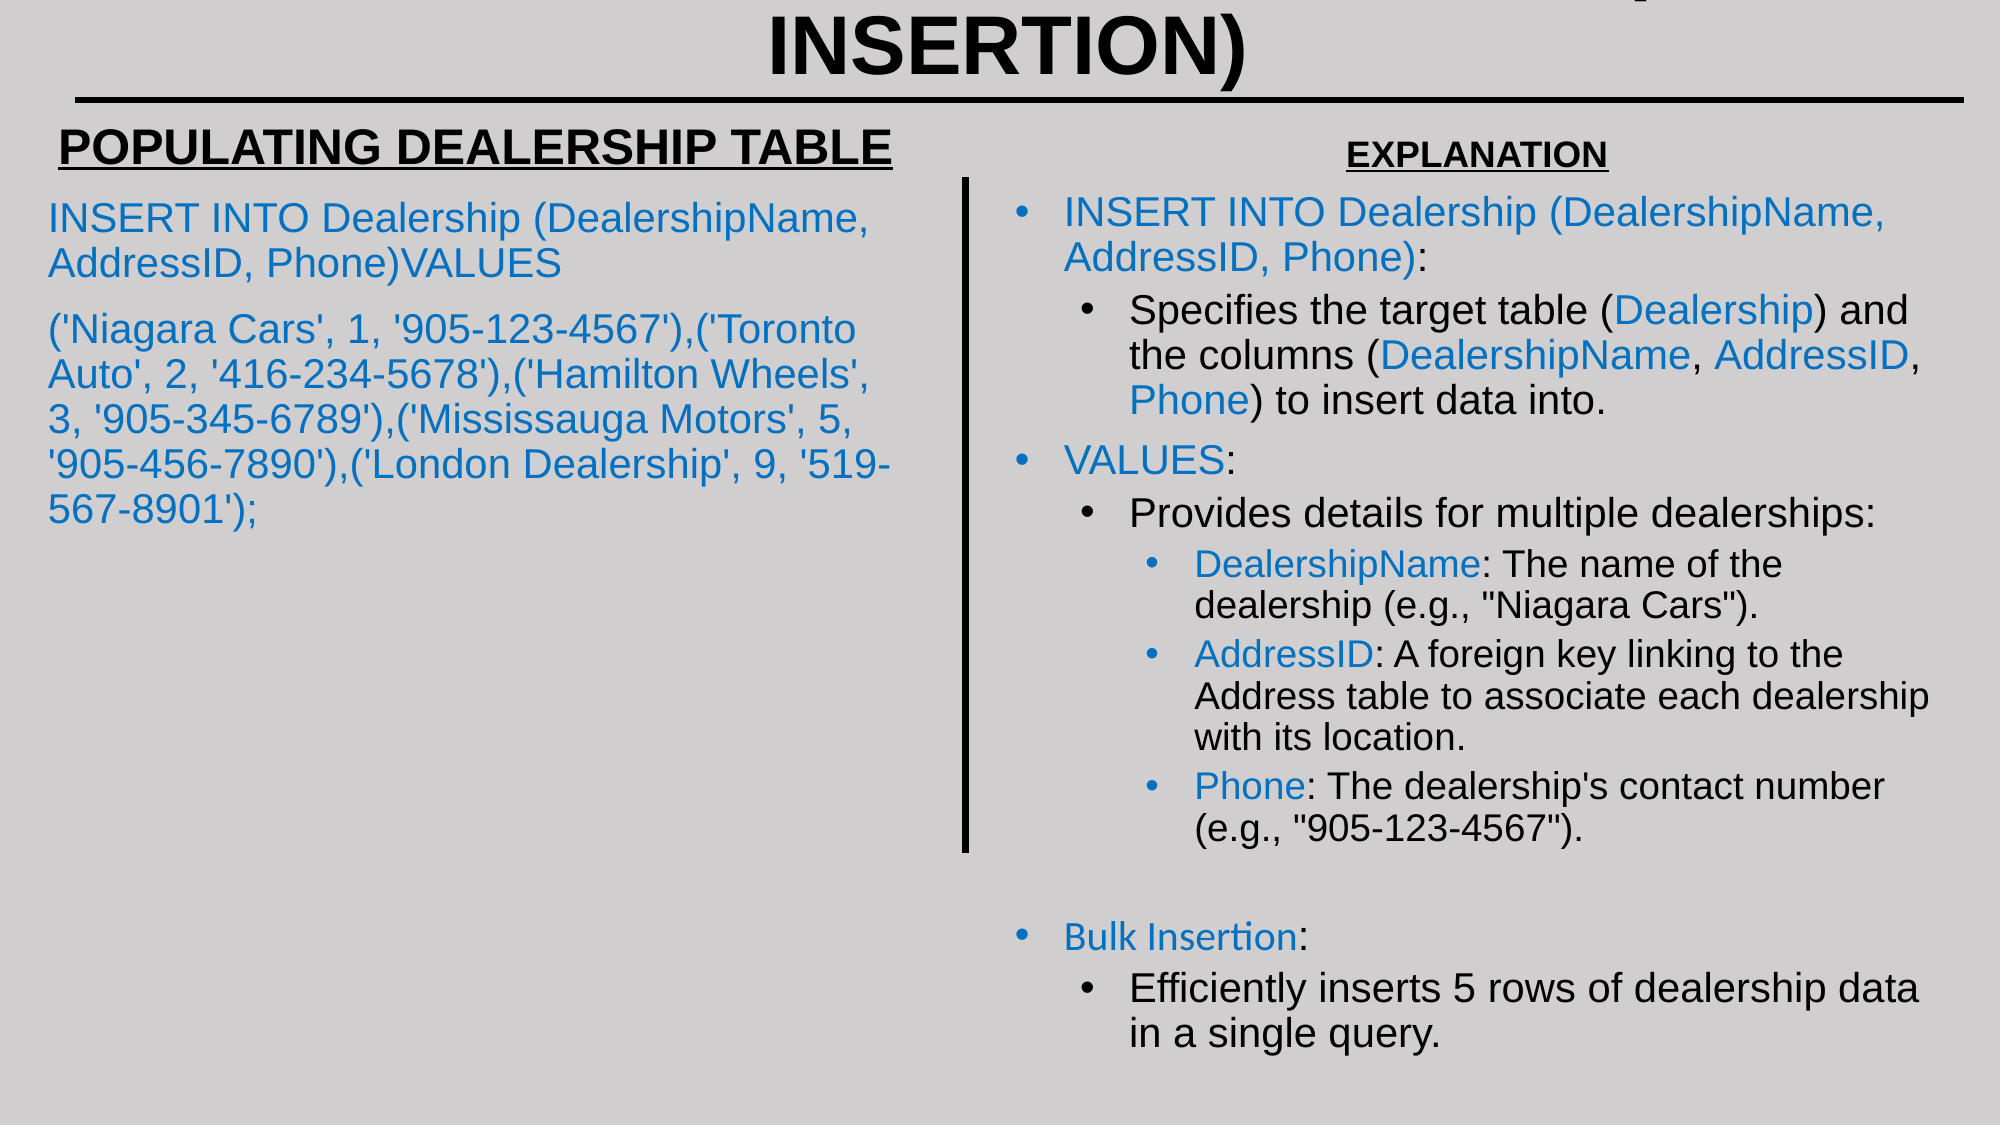

# DATA MANIPULATION STATEMENTS (DATA INSERTION)
POPULATING DEALERSHIP TABLE
INSERT INTO Dealership (DealershipName, AddressID, Phone)VALUES
('Niagara Cars', 1, '905-123-4567'),('Toronto Auto', 2, '416-234-5678'),('Hamilton Wheels', 3, '905-345-6789'),('Mississauga Motors', 5, '905-456-7890'),('London Dealership', 9, '519-567-8901');
EXPLANATION
INSERT INTO Dealership (DealershipName, AddressID, Phone):
Specifies the target table (Dealership) and the columns (DealershipName, AddressID, Phone) to insert data into.
VALUES:
Provides details for multiple dealerships:
DealershipName: The name of the dealership (e.g., "Niagara Cars").
AddressID: A foreign key linking to the Address table to associate each dealership with its location.
Phone: The dealership's contact number (e.g., "905-123-4567").

Bulk Insertion:
Efficiently inserts 5 rows of dealership data in a single query.